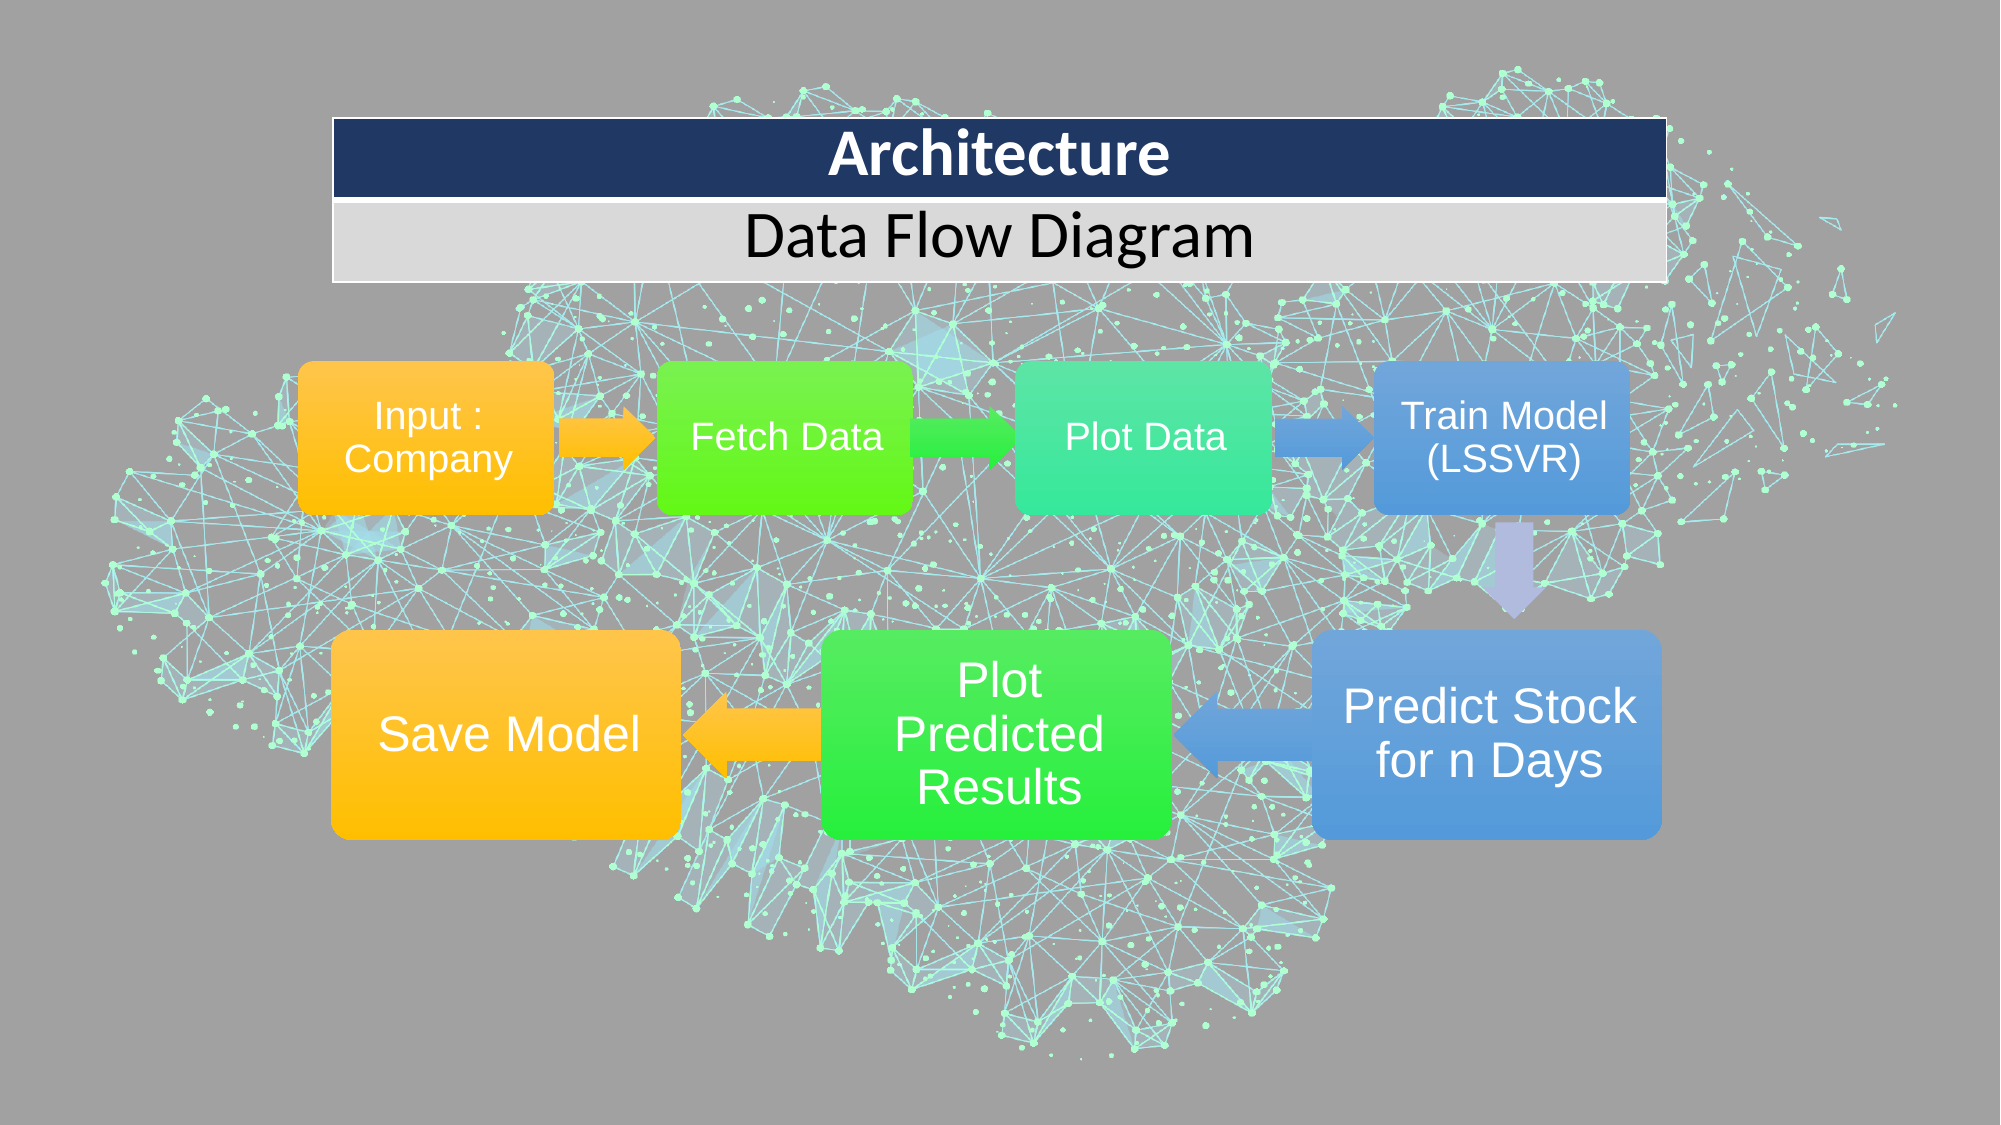

| Architecture |
| --- |
| Data Flow Diagram |
Input : Company

Fetch Data

Plot Data

Train Model (LSSVR)

Save Model

Plot Predicted Results

Predict Stock for n Days